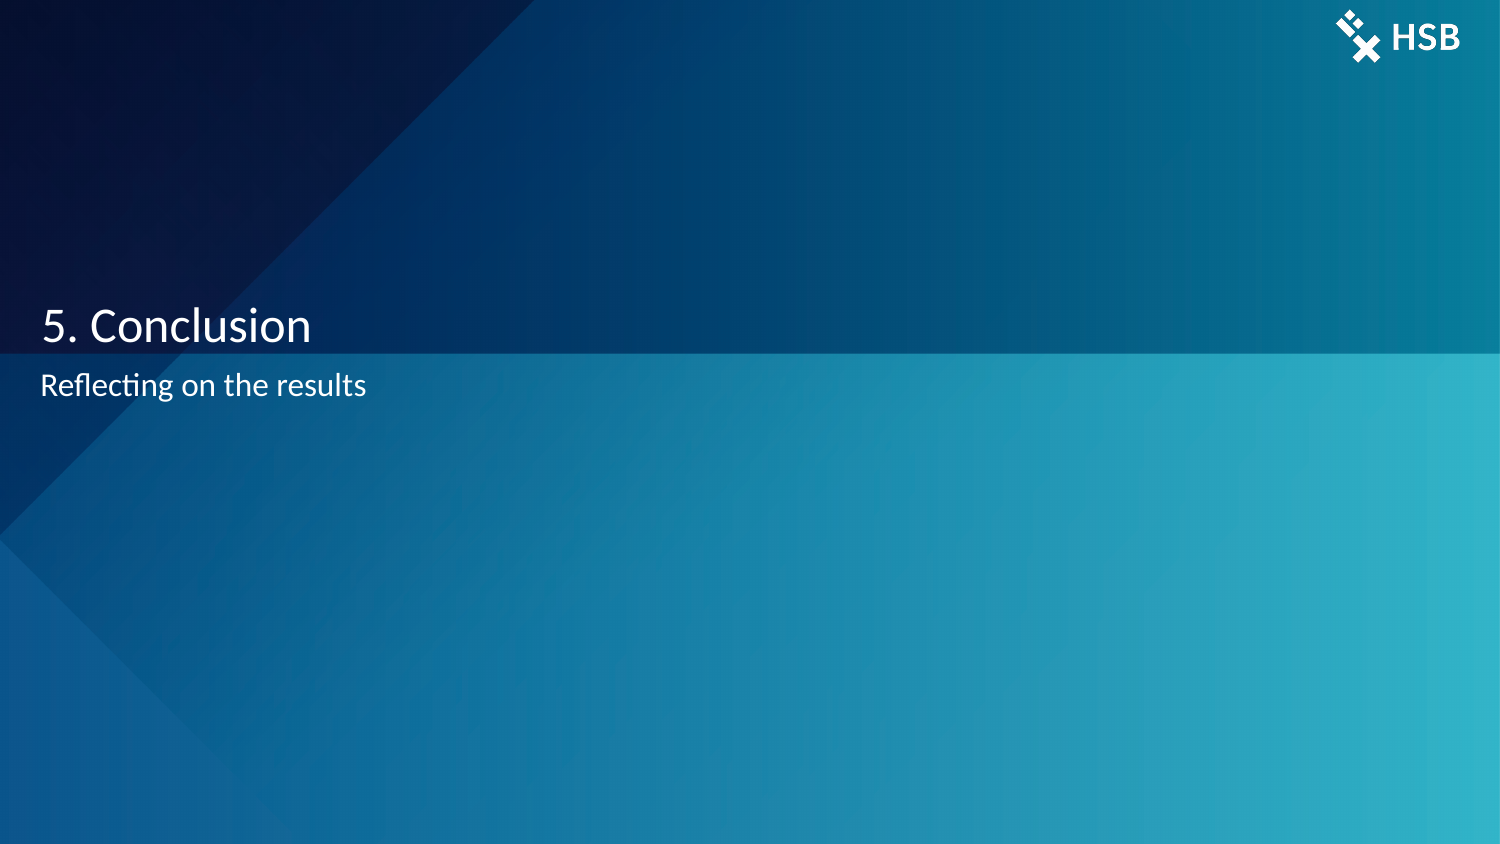

# 5. Conclusion
Reflecting on the results